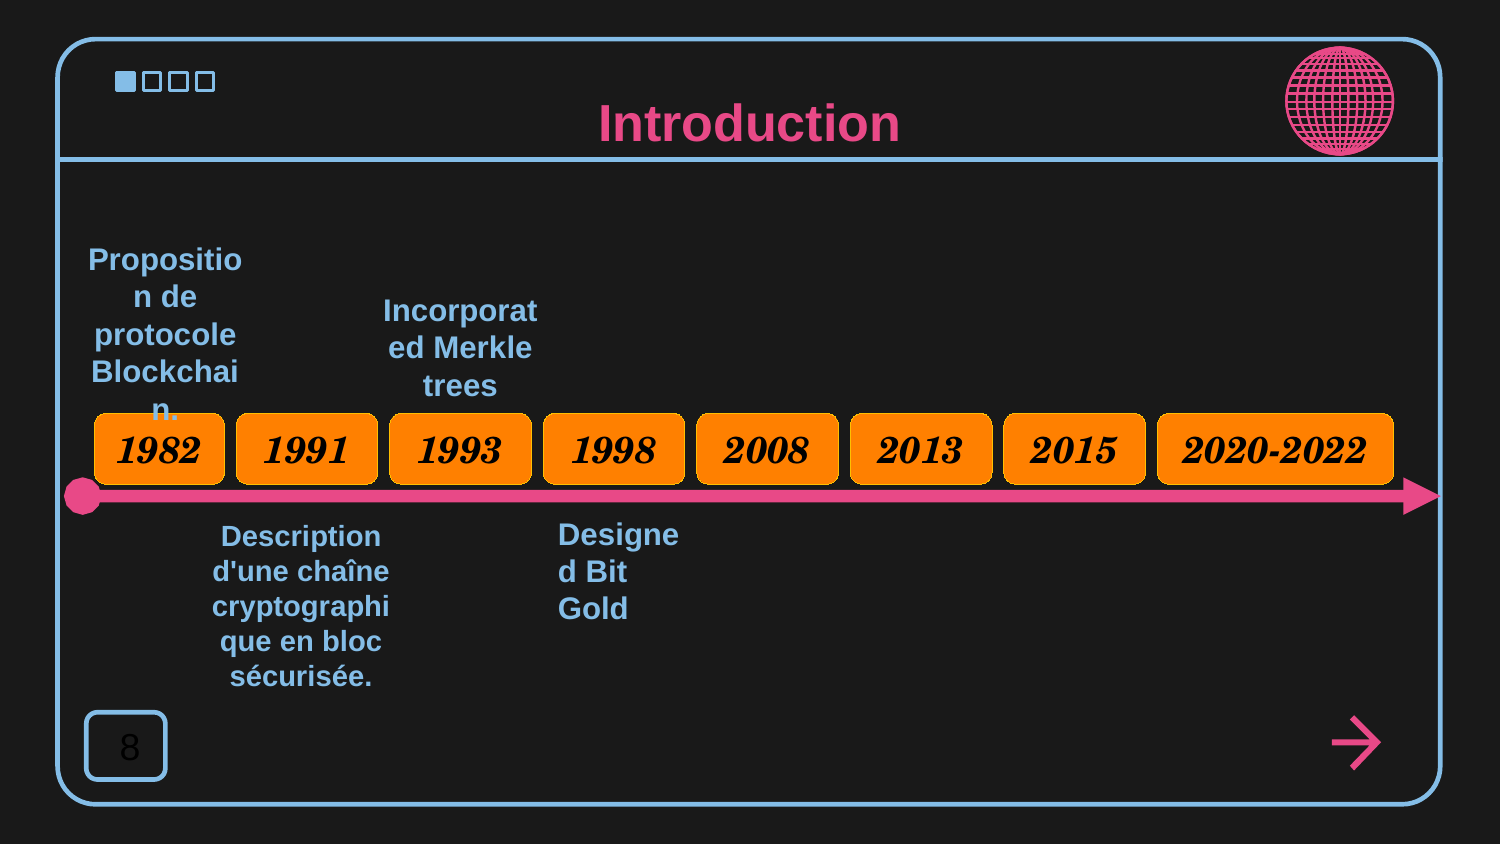

Introduction
Proposition de protocole Blockchain.
Incorporated Merkle trees
1982
1991
1993
1998
2008
2013
2015
2020-2022

Designed Bit Gold
Description d'une chaîne cryptographique en bloc sécurisée.

8